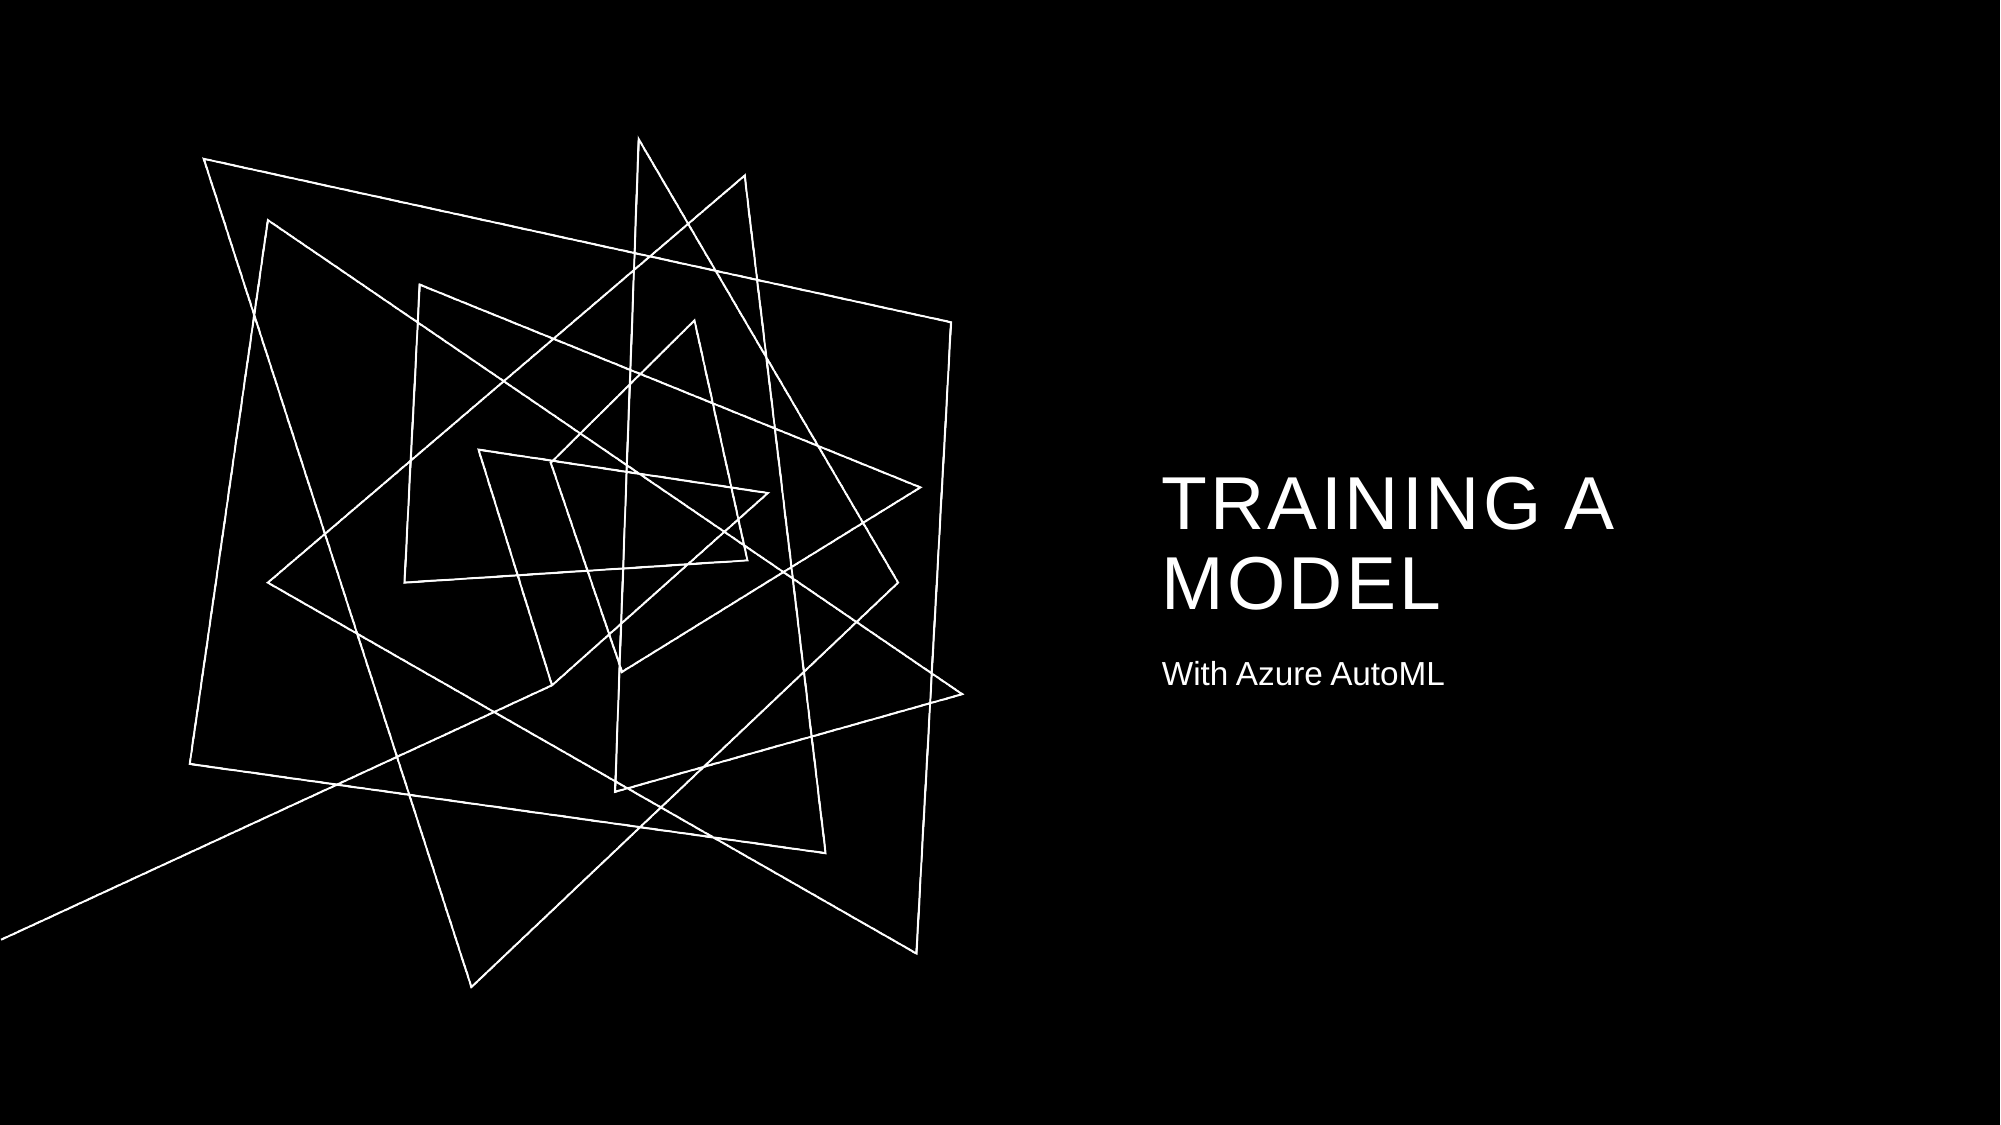

# Training a Model
With Azure AutoML